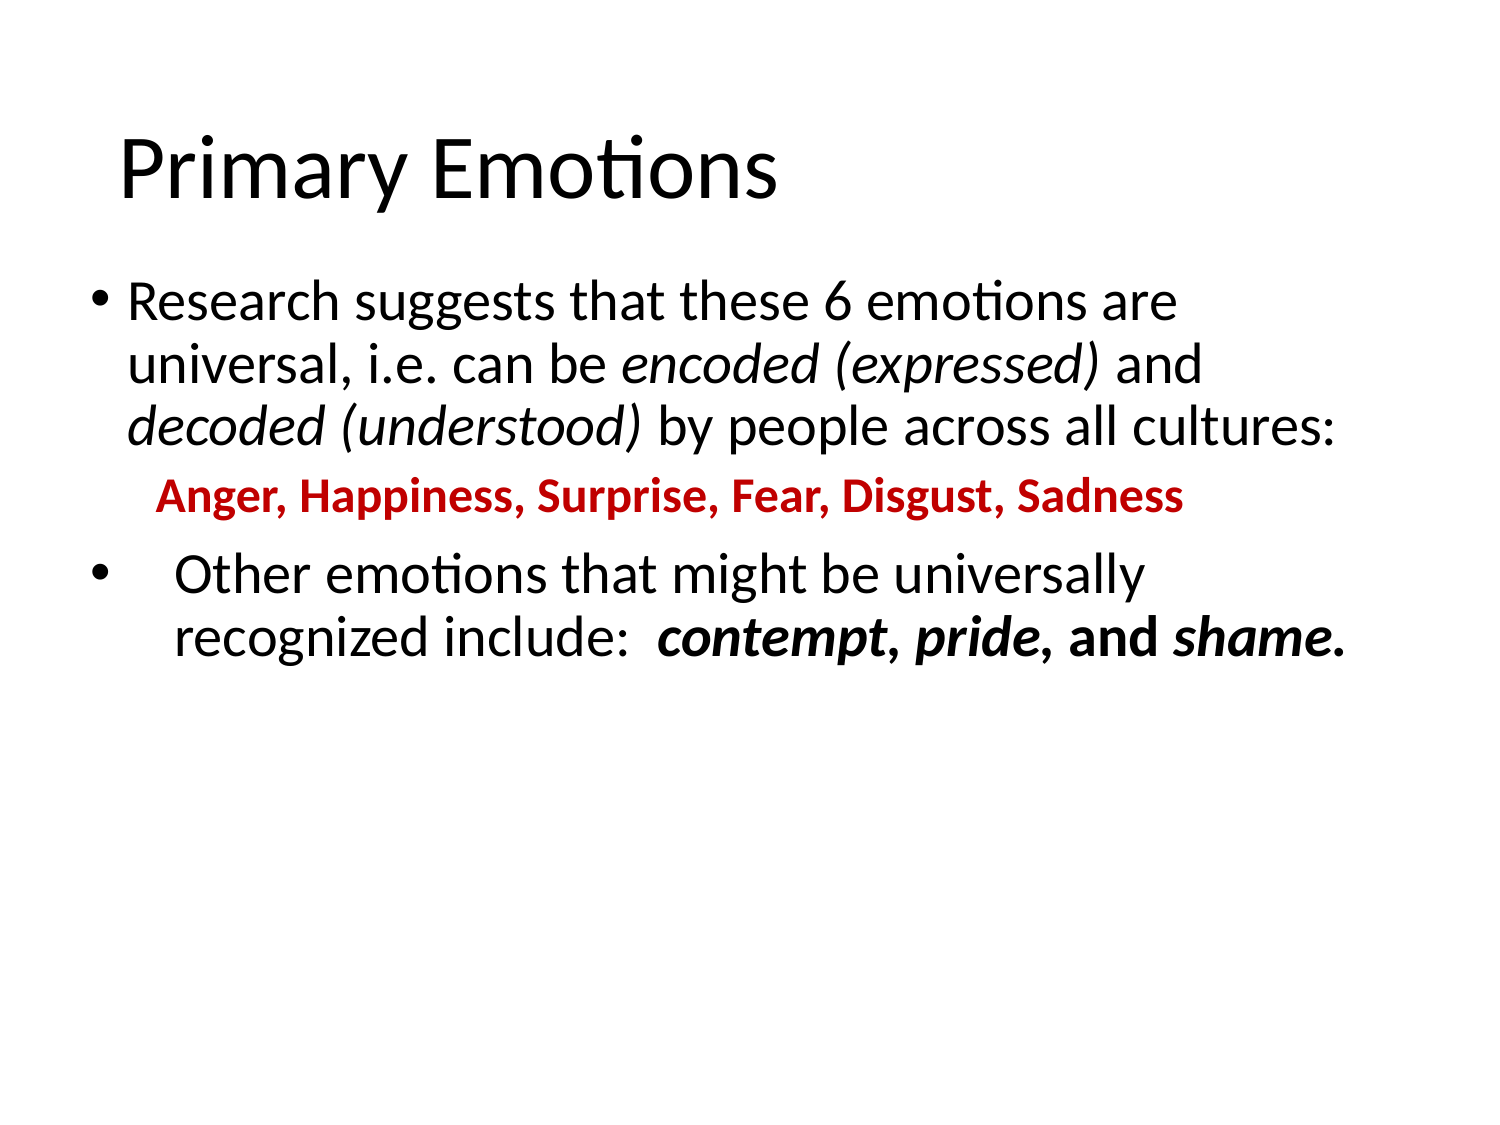

# Primary Emotions
Research suggests that these 6 emotions are universal, i.e. can be encoded (expressed) and decoded (understood) by people across all cultures:
Anger, Happiness, Surprise, Fear, Disgust, Sadness
Other emotions that might be universally recognized include:  contempt, pride, and shame.